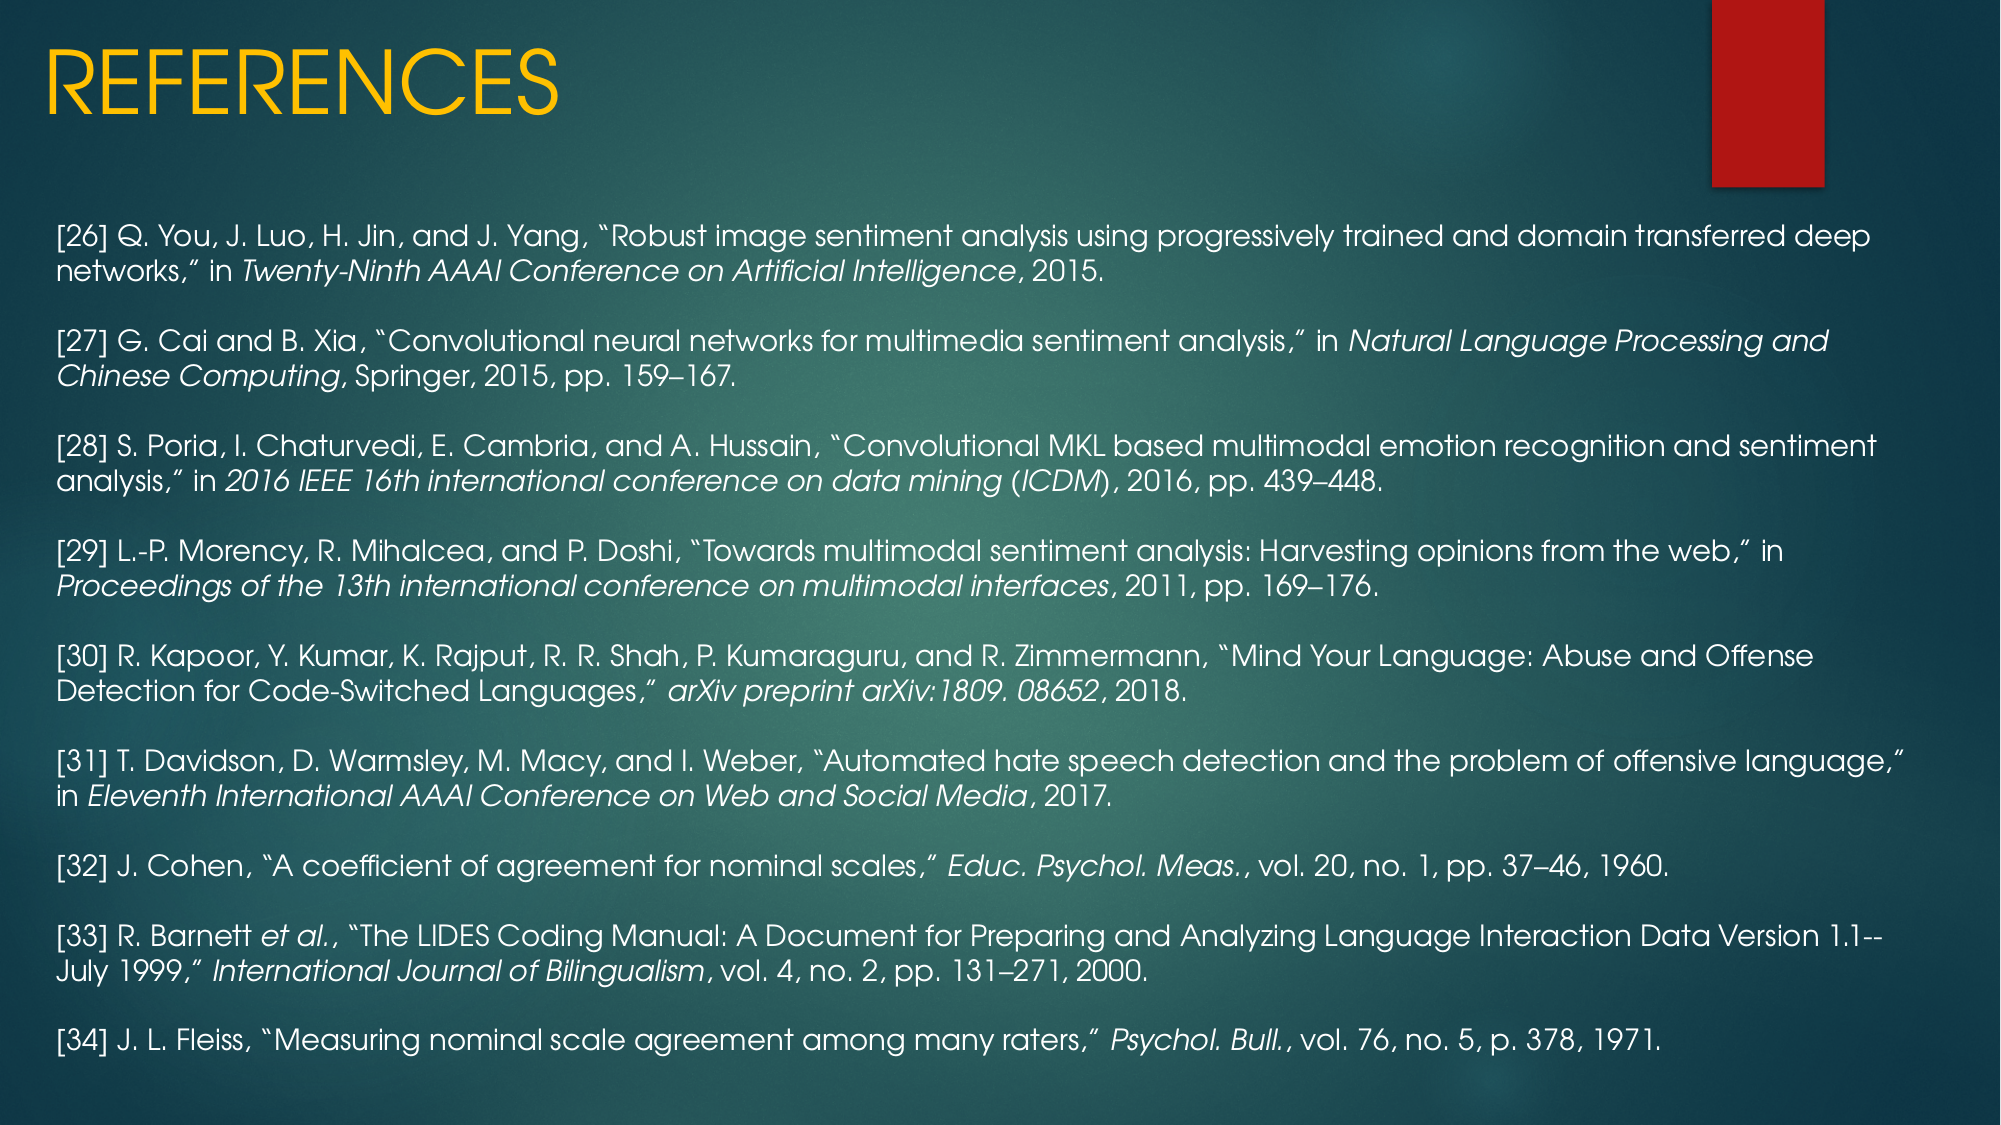

# REFERENCES
[26] Q. You, J. Luo, H. Jin, and J. Yang, “Robust image sentiment analysis using progressively trained and domain transferred deep networks,” in Twenty-Ninth AAAI Conference on Artificial Intelligence, 2015.

[27] G. Cai and B. Xia, “Convolutional neural networks for multimedia sentiment analysis,” in Natural Language Processing and Chinese Computing, Springer, 2015, pp. 159–167.

[28] S. Poria, I. Chaturvedi, E. Cambria, and A. Hussain, “Convolutional MKL based multimodal emotion recognition and sentiment analysis,” in 2016 IEEE 16th international conference on data mining (ICDM), 2016, pp. 439–448.

[29] L.-P. Morency, R. Mihalcea, and P. Doshi, “Towards multimodal sentiment analysis: Harvesting opinions from the web,” in Proceedings of the 13th international conference on multimodal interfaces, 2011, pp. 169–176.

[30] R. Kapoor, Y. Kumar, K. Rajput, R. R. Shah, P. Kumaraguru, and R. Zimmermann, “Mind Your Language: Abuse and Offense Detection for Code-Switched Languages,” arXiv preprint arXiv:1809. 08652, 2018.

[31] T. Davidson, D. Warmsley, M. Macy, and I. Weber, “Automated hate speech detection and the problem of offensive language,” in Eleventh International AAAI Conference on Web and Social Media, 2017.

[32] J. Cohen, “A coefficient of agreement for nominal scales,” Educ. Psychol. Meas., vol. 20, no. 1, pp. 37–46, 1960.

[33] R. Barnett et al., “The LIDES Coding Manual: A Document for Preparing and Analyzing Language Interaction Data Version 1.1--July 1999,” International Journal of Bilingualism, vol. 4, no. 2, pp. 131–271, 2000.

[34] J. L. Fleiss, “Measuring nominal scale agreement among many raters,” Psychol. Bull., vol. 76, no. 5, p. 378, 1971.